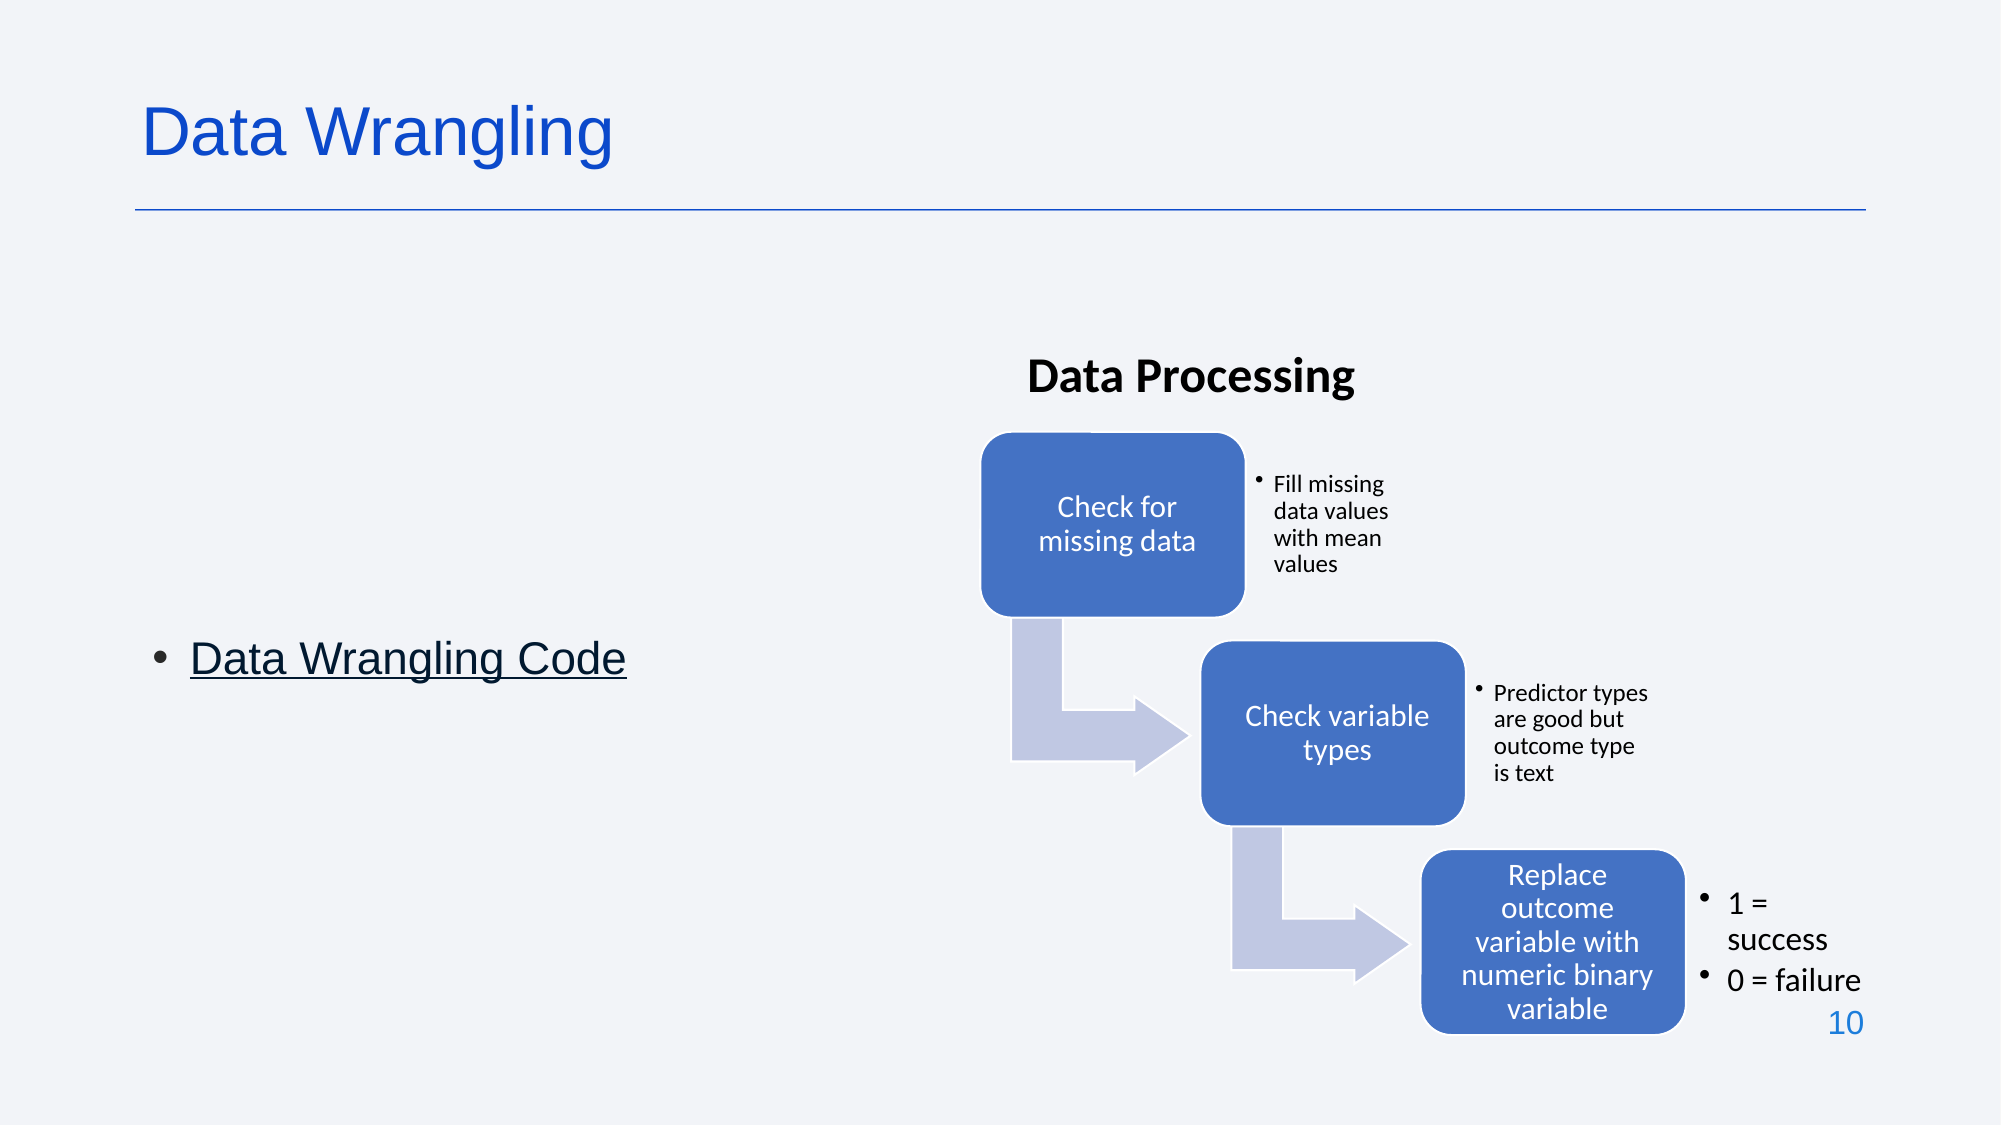

Data Wrangling

Data Processing
Check for missing data
Fill missing data values with mean values
Check variable types
Predictor types are good but outcome type is text
Replace outcome variable with numeric binary variable
1 = success
0 = failure

Data Wrangling Code

10